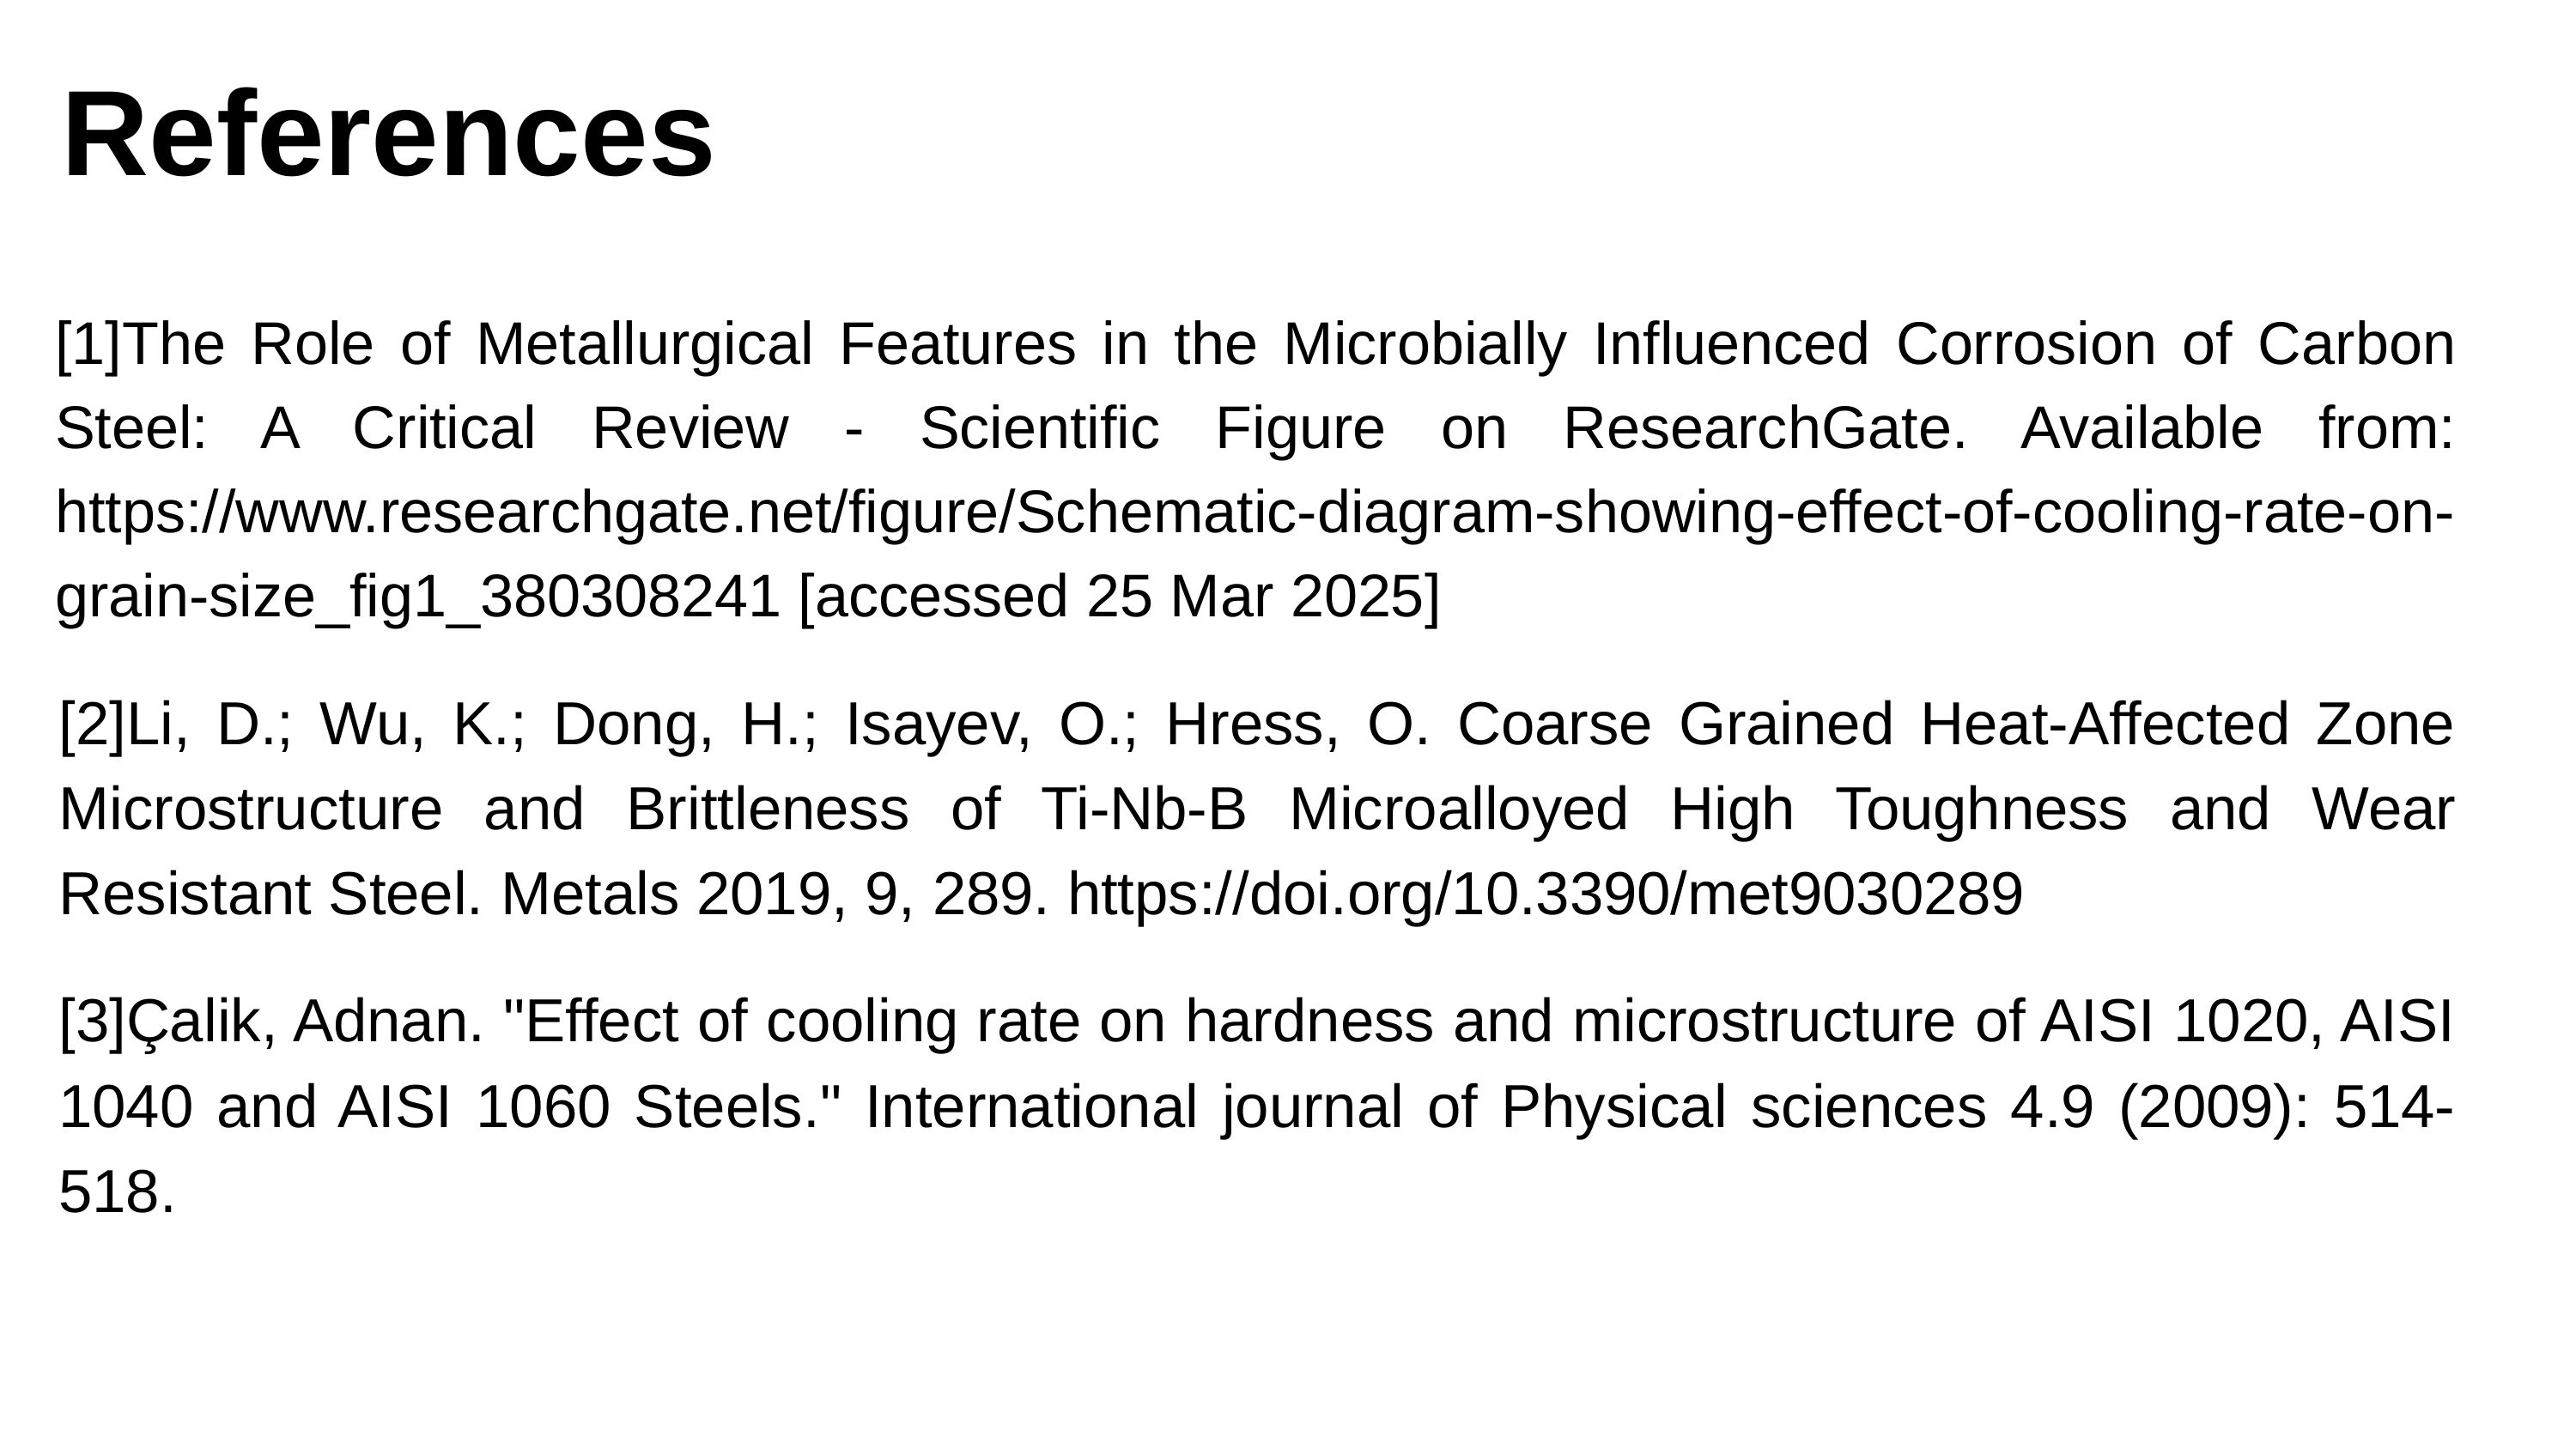

References
[1]The Role of Metallurgical Features in the Microbially Influenced Corrosion of Carbon Steel: A Critical Review - Scientific Figure on ResearchGate. Available from: https://www.researchgate.net/figure/Schematic-diagram-showing-effect-of-cooling-rate-on-grain-size_fig1_380308241 [accessed 25 Mar 2025]
[2]Li, D.; Wu, K.; Dong, H.; Isayev, O.; Hress, O. Coarse Grained Heat-Affected Zone Microstructure and Brittleness of Ti-Nb-B Microalloyed High Toughness and Wear Resistant Steel. Metals 2019, 9, 289. https://doi.org/10.3390/met9030289
[3]Çalik, Adnan. "Effect of cooling rate on hardness and microstructure of AISI 1020, AISI 1040 and AISI 1060 Steels." International journal of Physical sciences 4.9 (2009): 514-518.